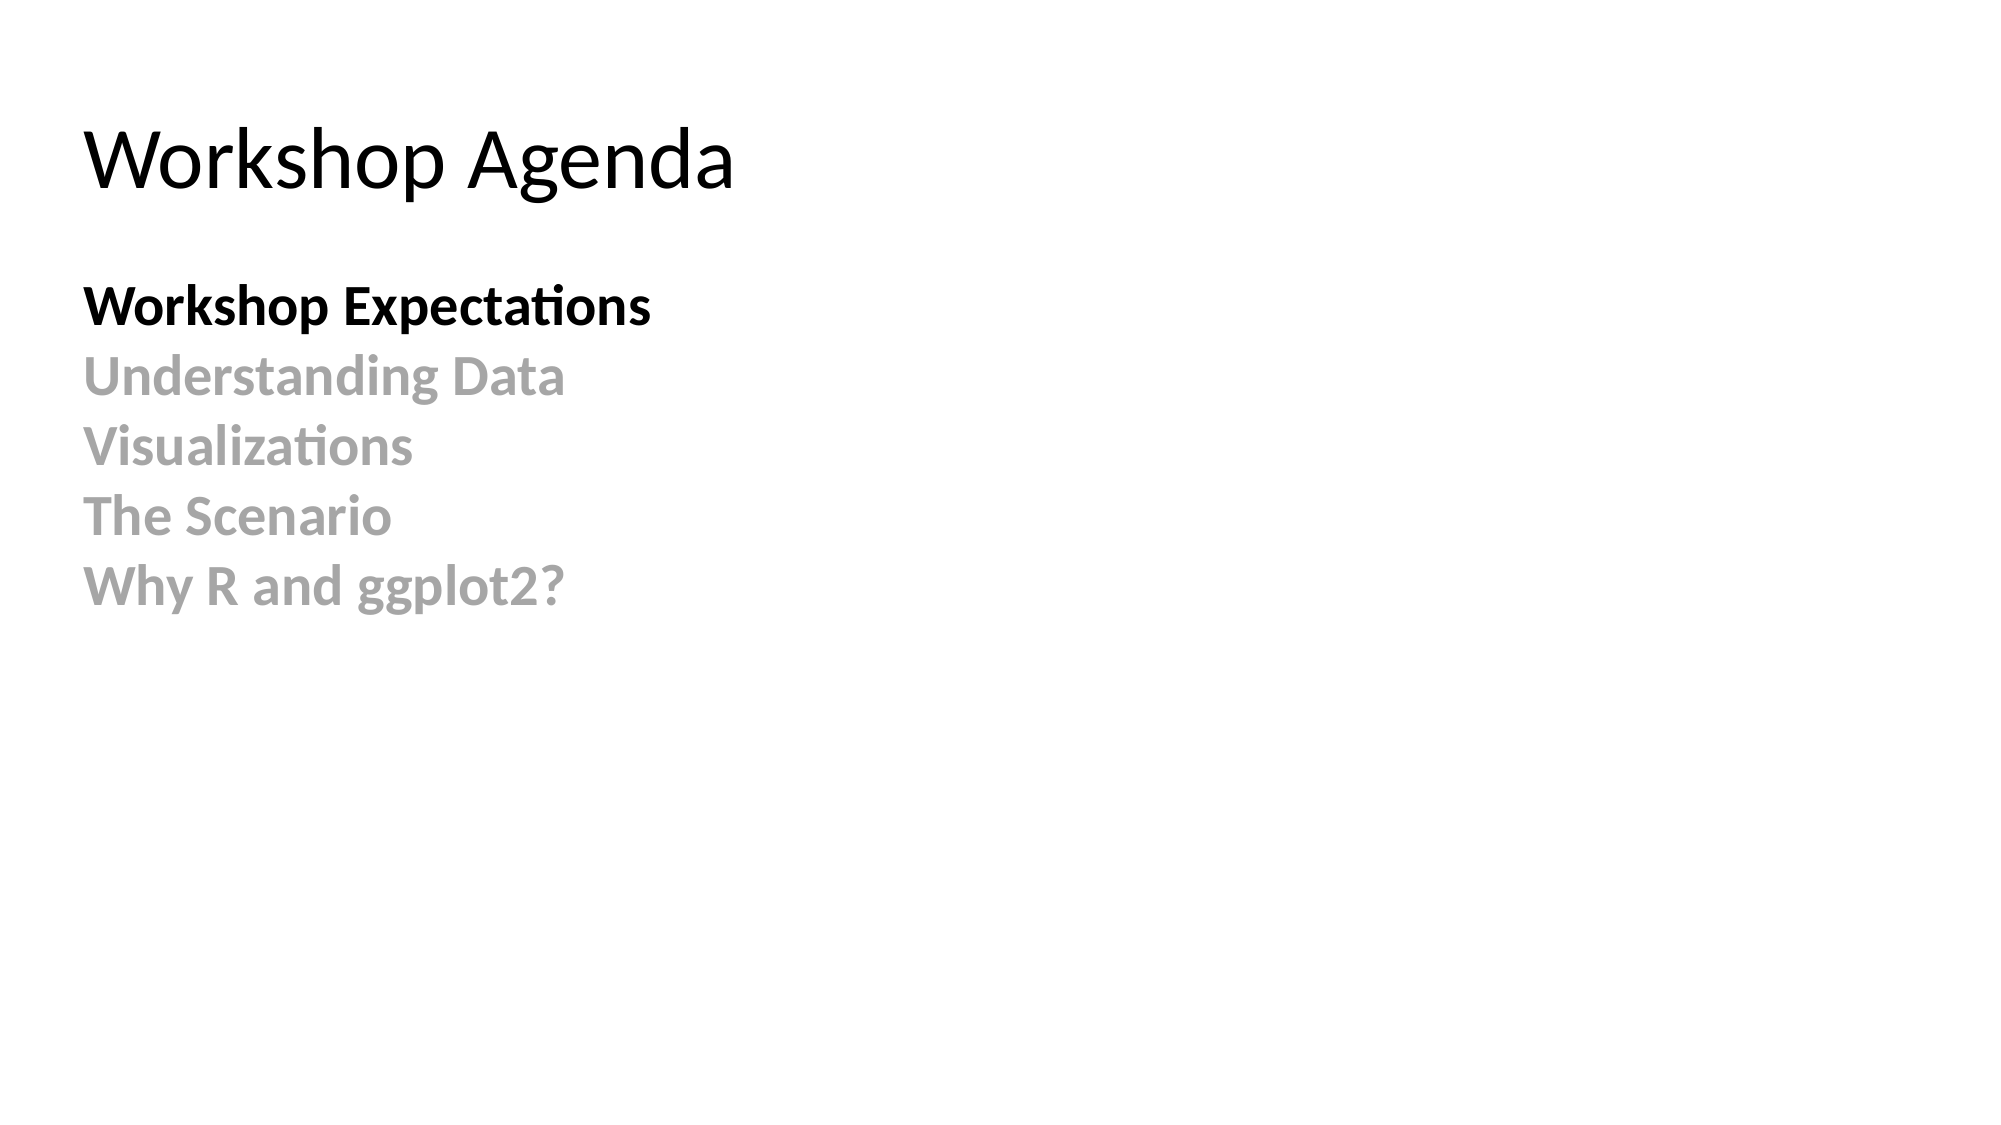

# Workshop Agenda
Workshop Expectations
Understanding Data
Visualizations
The Scenario
Why R and ggplot2?